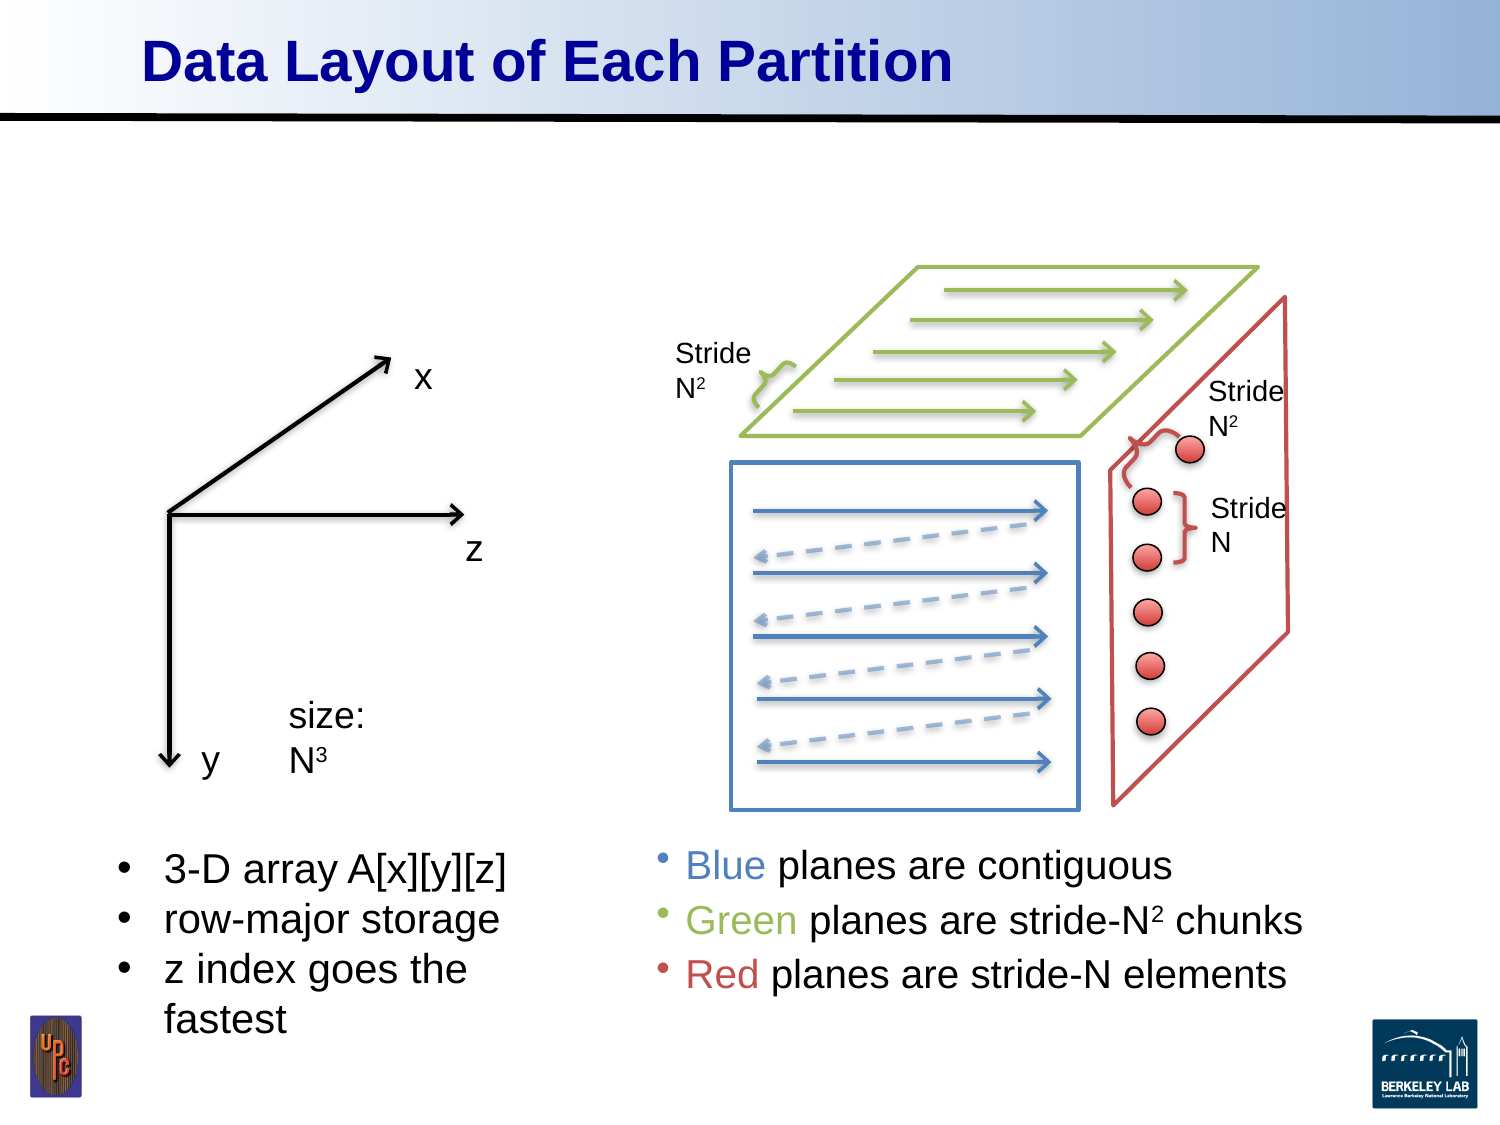

# Data Layout of Each Partition

Stride N2
Stride N2

Stride N

x
z
size: N3
y
3-D array A[x][y][z]
row-major storage
z index goes the fastest
Blue planes are contiguous
Green planes are stride-N2 chunks
Red planes are stride-N elements